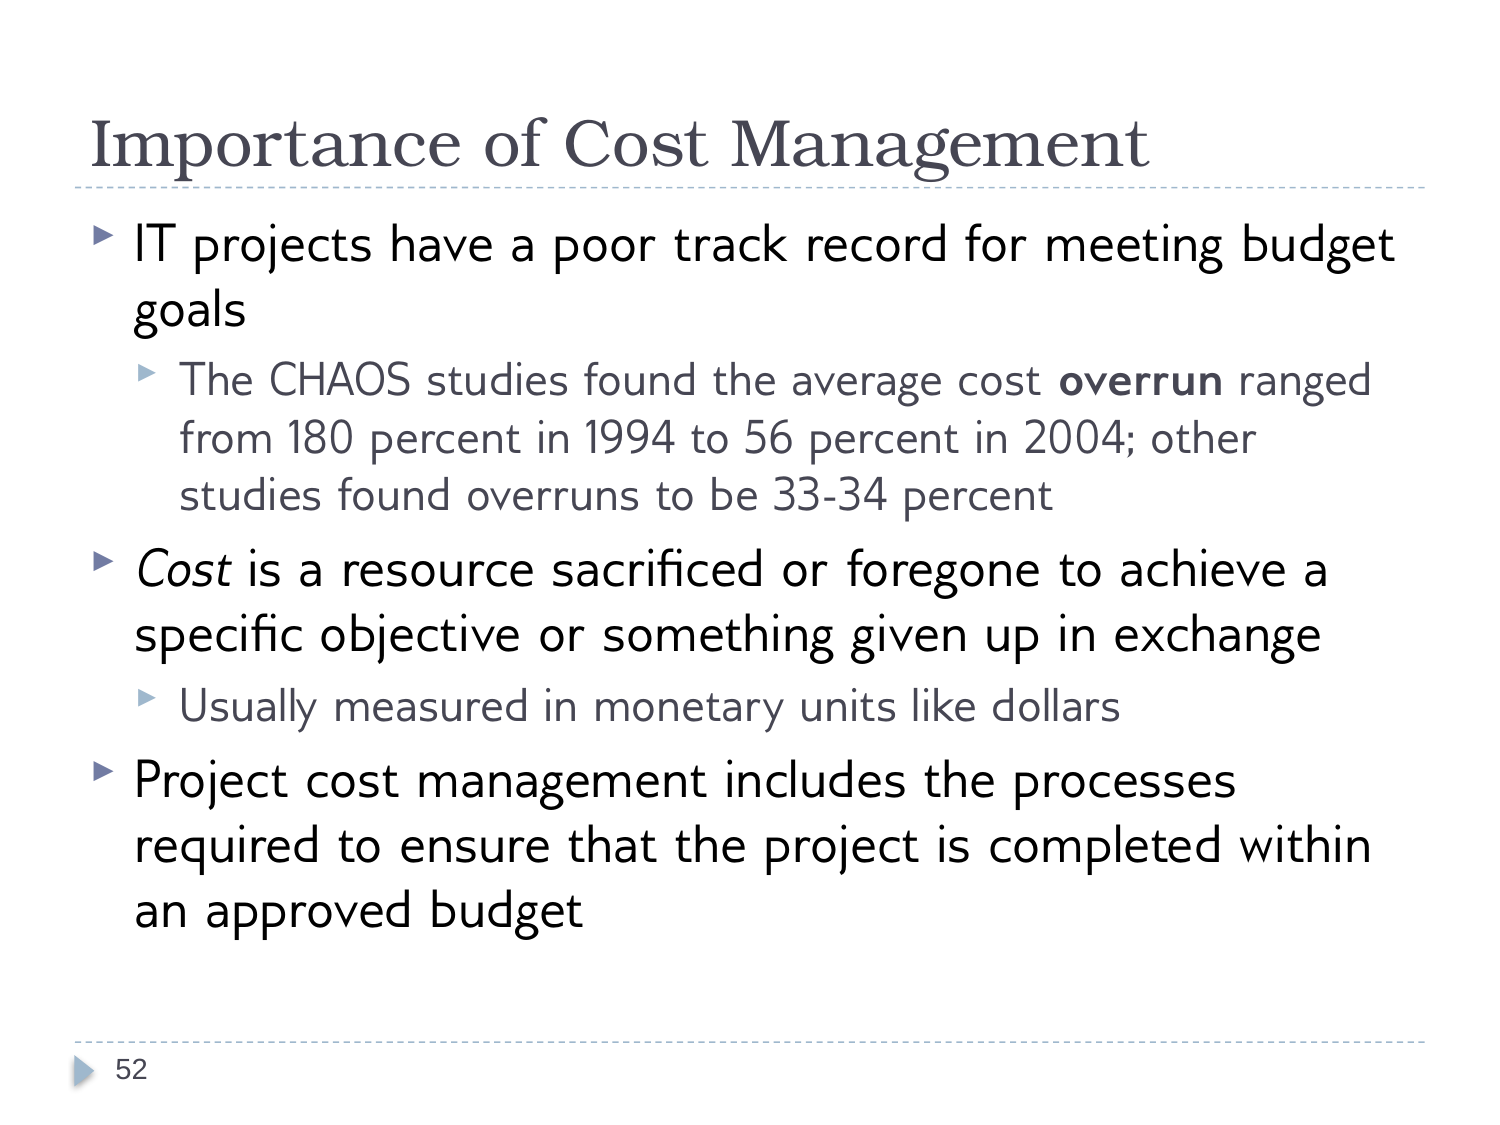

# Importance of Cost Management
IT projects have a poor track record for meeting budget goals
The CHAOS studies found the average cost overrun ranged from 180 percent in 1994 to 56 percent in 2004; other studies found overruns to be 33-34 percent
Cost is a resource sacrificed or foregone to achieve a specific objective or something given up in exchange
Usually measured in monetary units like dollars
Project cost management includes the processes required to ensure that the project is completed within an approved budget

52